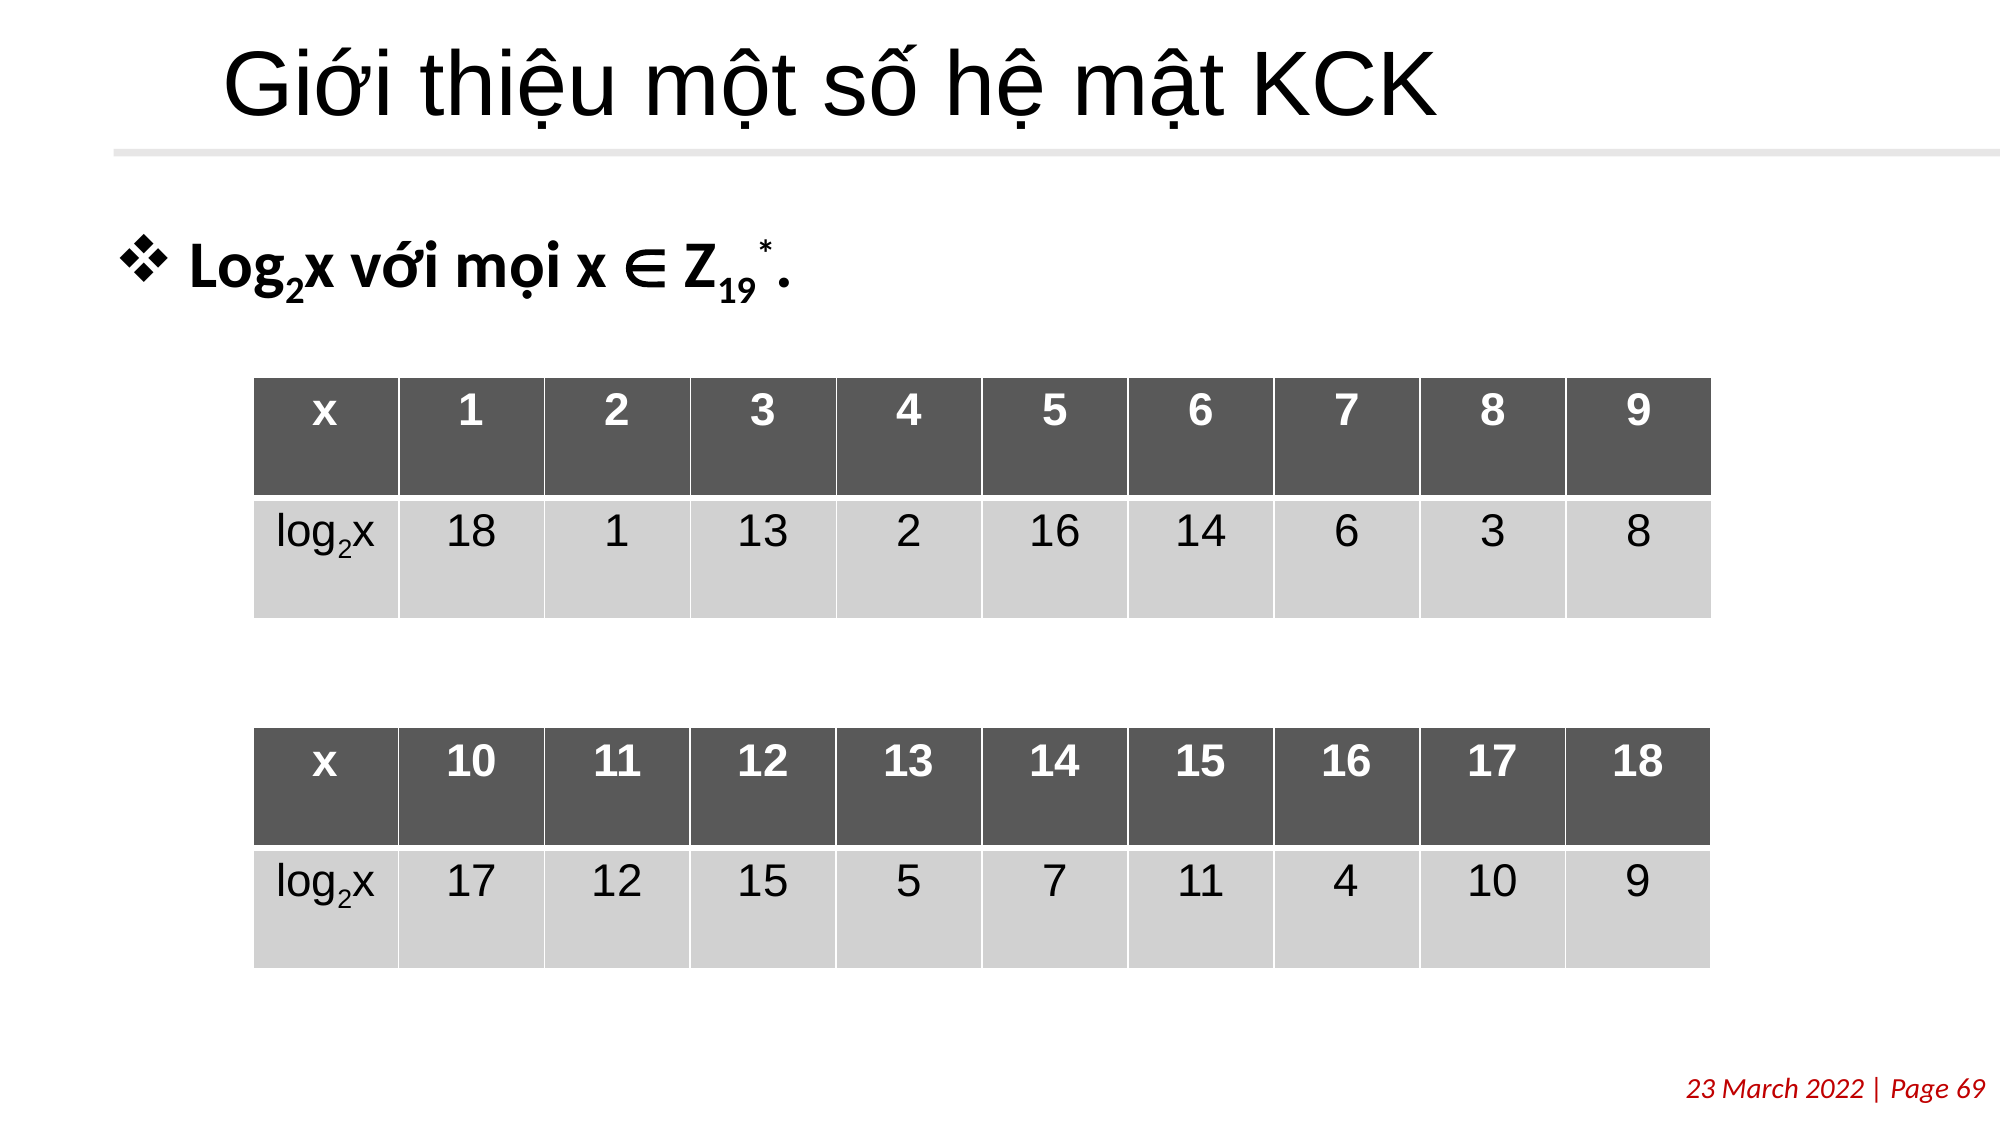

# Giới thiệu một số hệ mật KCK
Log2x với mọi x ∈ Z19*.

| x | 1 | 2 | 3 | 4 | 5 | 6 | 7 | 8 | 9 |
| --- | --- | --- | --- | --- | --- | --- | --- | --- | --- |
| log2x |  |  |  |  |  |  |  |  |  |
| x | 1 | 2 | 3 | 4 | 5 | 6 | 7 | 8 | 9 |
| --- | --- | --- | --- | --- | --- | --- | --- | --- | --- |
| log2x | 18 | 1 | 13 | 2 | 16 | 14 | 6 | 3 | 8 |
| x | 10 | 11 | 12 | 13 | 14 | 15 | 16 | 17 | 18 |
| --- | --- | --- | --- | --- | --- | --- | --- | --- | --- |
| log2x |  |  |  |  |  |  |  |  |  |
| x | 10 | 11 | 12 | 13 | 14 | 15 | 16 | 17 | 18 |
| --- | --- | --- | --- | --- | --- | --- | --- | --- | --- |
| log2x | 17 | 12 | 15 | 5 | 7 | 11 | 4 | 10 | 9 |